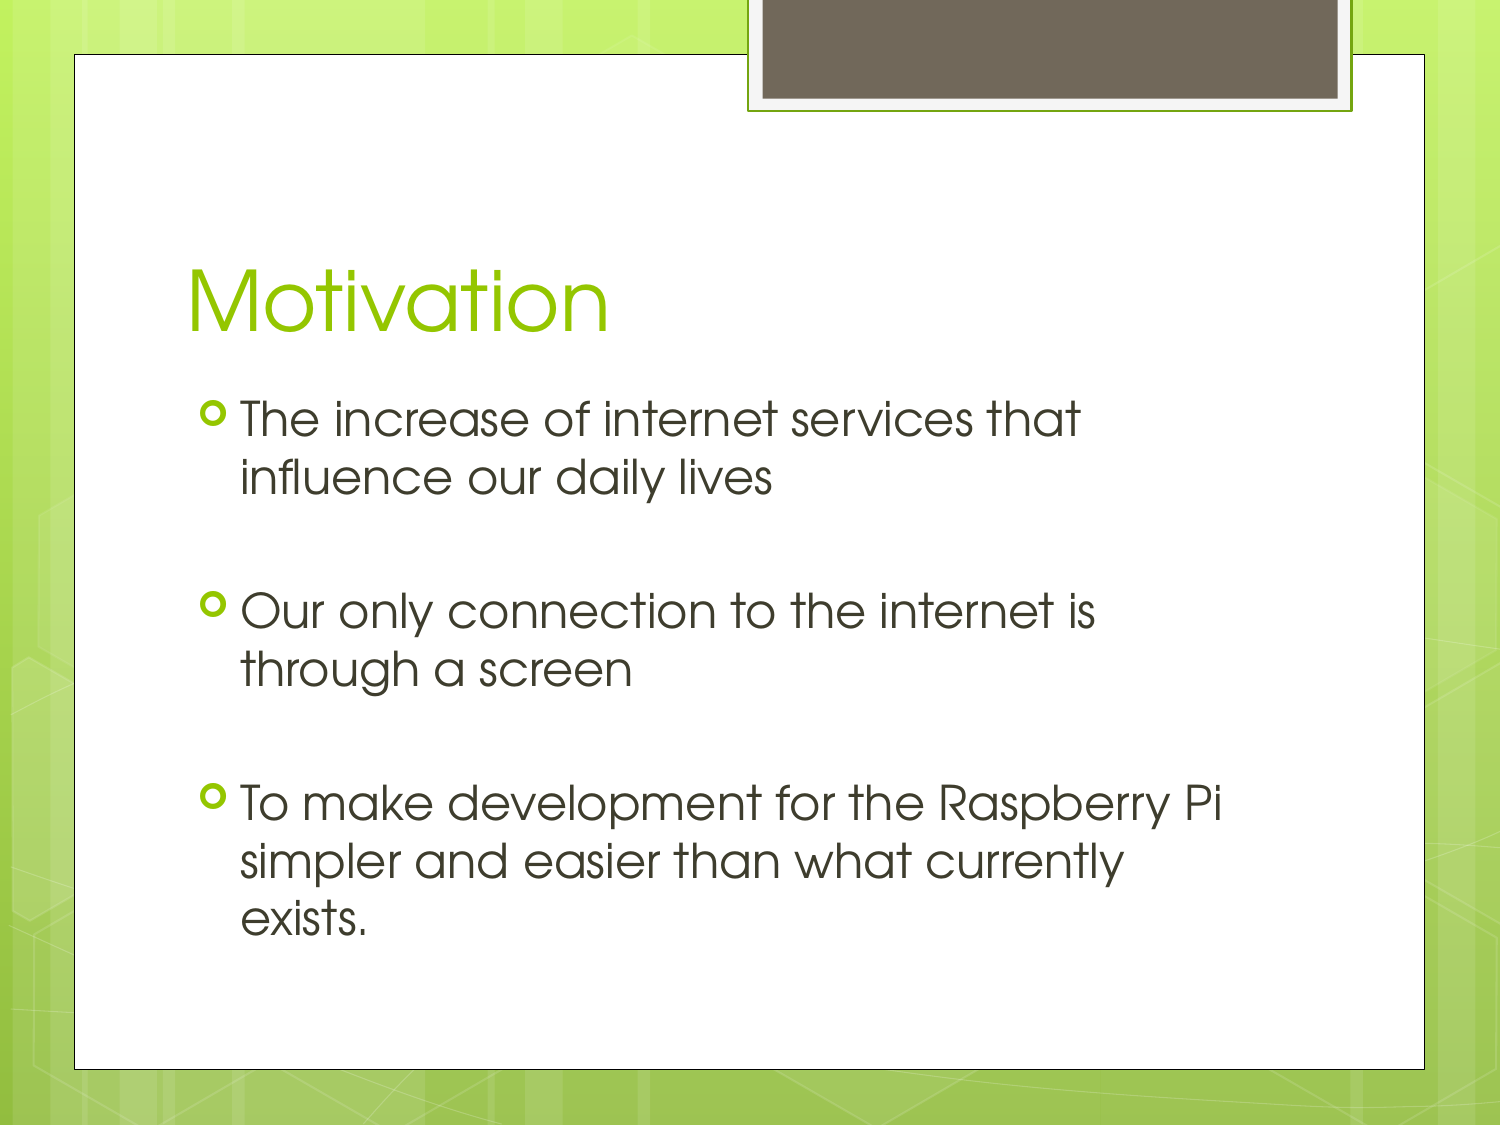

# Motivation
The increase of internet services that influence our daily lives

Our only connection to the internet is through a screen

To make development for the Raspberry Pi simpler and easier than what currently exists.